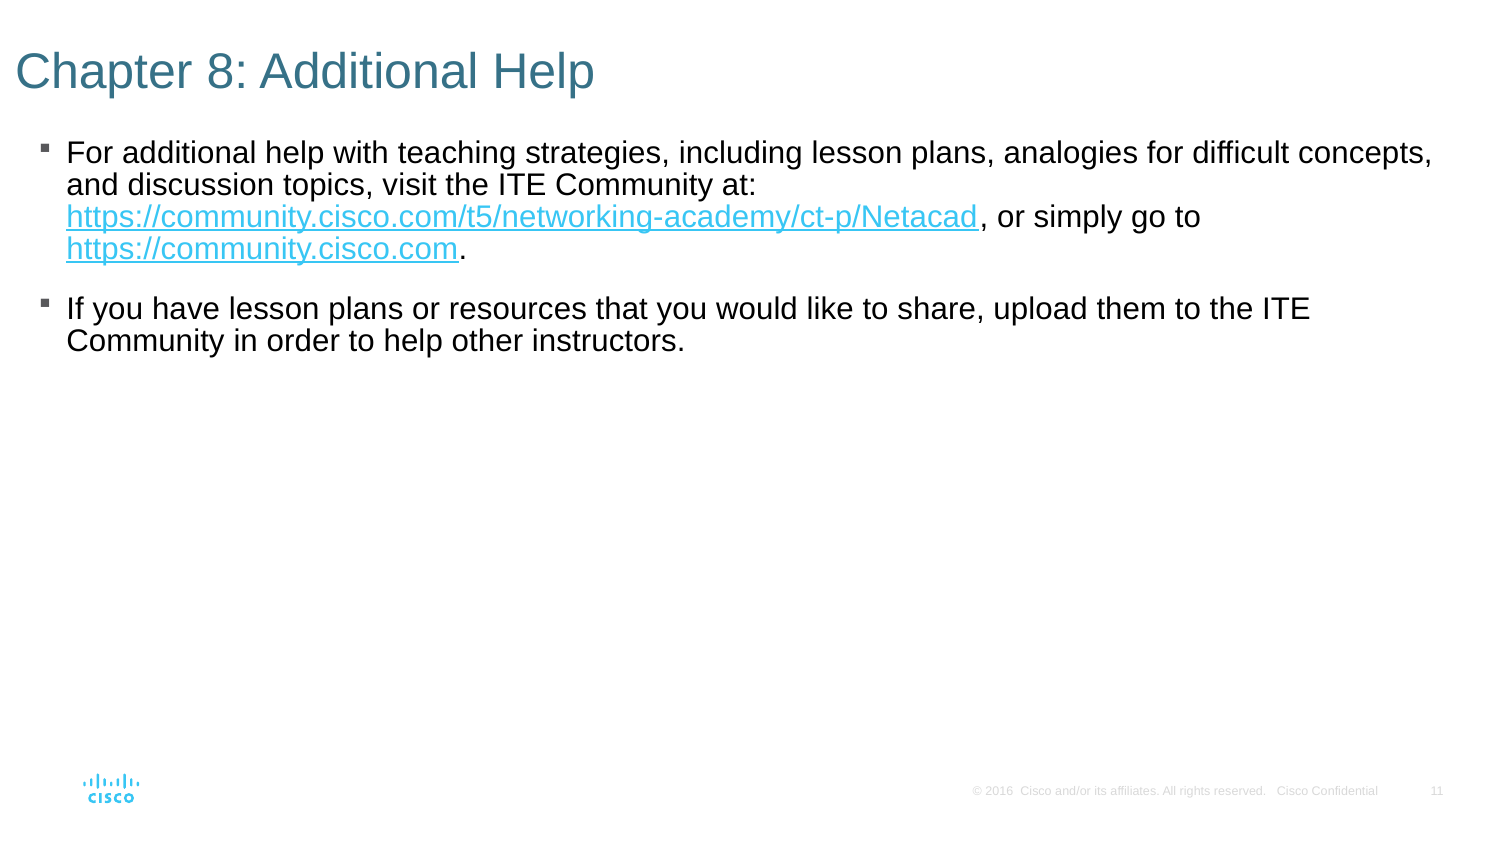

# Chapter 8: Additional Help
For additional help with teaching strategies, including lesson plans, analogies for difficult concepts, and discussion topics, visit the ITE Community at: https://community.cisco.com/t5/networking-academy/ct-p/Netacad, or simply go to https://community.cisco.com.
If you have lesson plans or resources that you would like to share, upload them to the ITE Community in order to help other instructors.